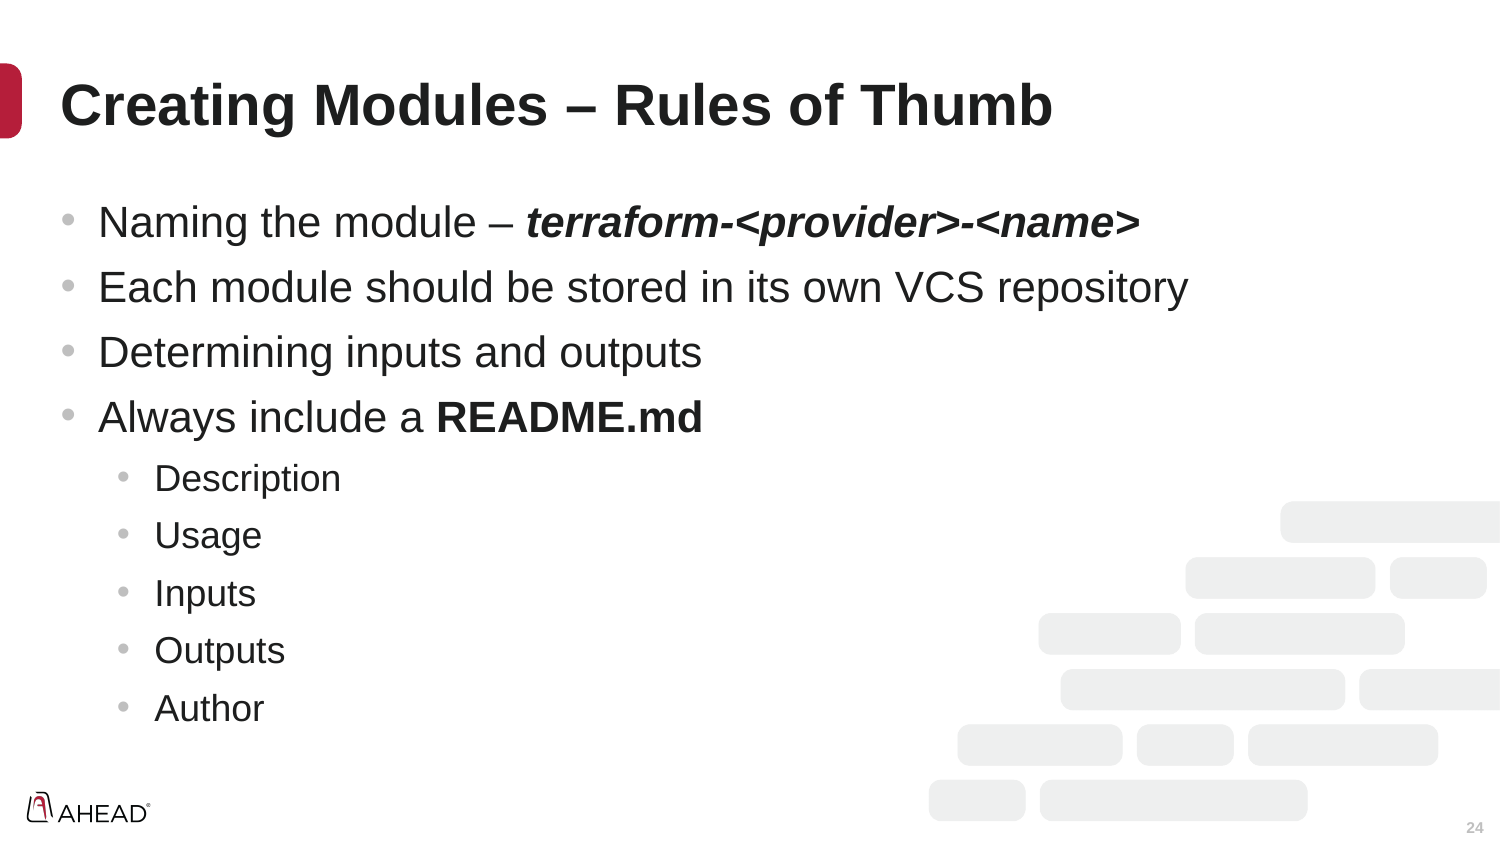

# Creating Modules – Rules of Thumb
Naming the module – terraform-<provider>-<name>
Each module should be stored in its own VCS repository
Determining inputs and outputs
Always include a README.md
Description
Usage
Inputs
Outputs
Author